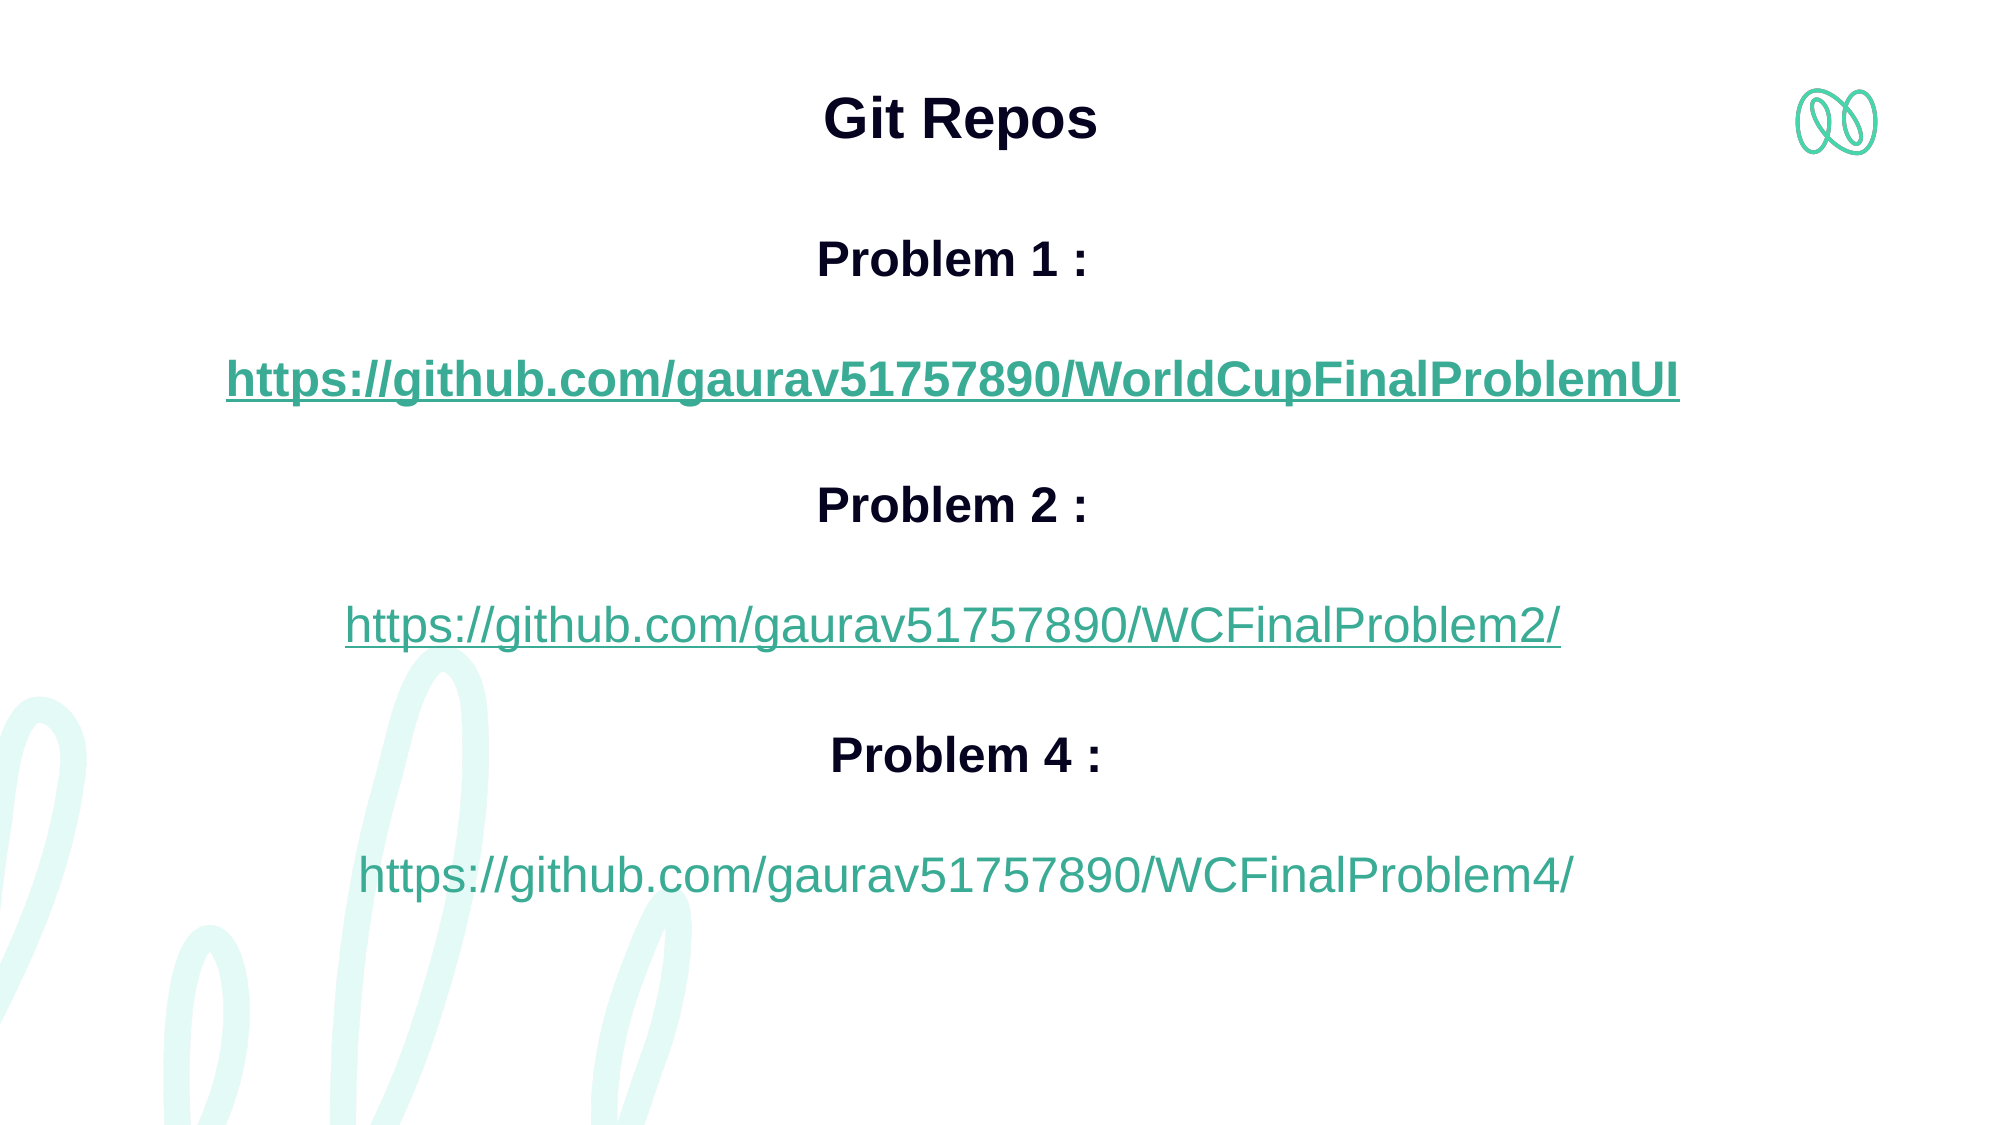

# Git Repos
Problem 1 :
https://github.com/gaurav51757890/WorldCupFinalProblemUI

Problem 2 :
https://github.com/gaurav51757890/WCFinalProblem2/

Problem 4 :
https://github.com/gaurav51757890/WCFinalProblem4/